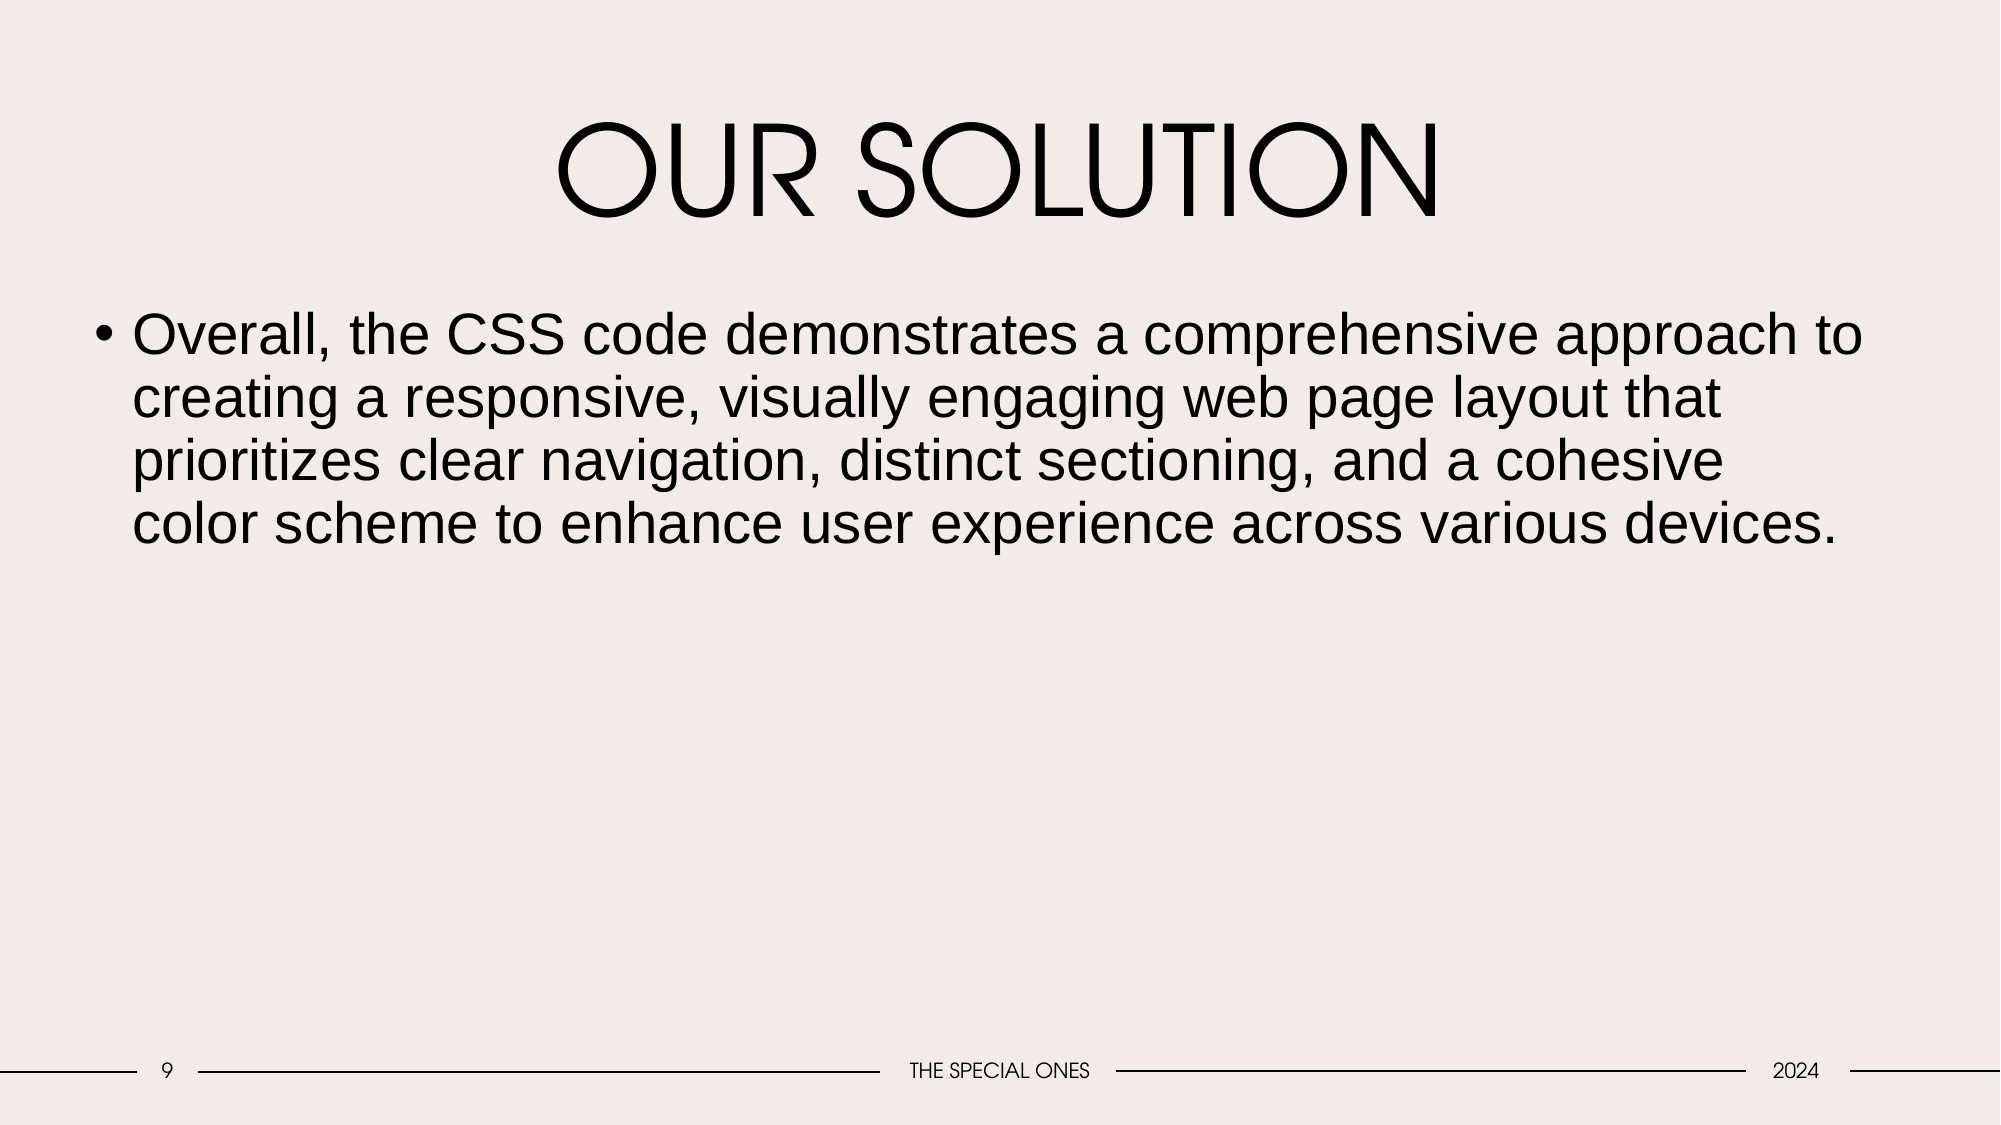

# OUR SOLUTION
Overall, the CSS code demonstrates a comprehensive approach to creating a responsive, visually engaging web page layout that prioritizes clear navigation, distinct sectioning, and a cohesive color scheme to enhance user experience across various devices.
9
THE SPECIAL ONES
2024